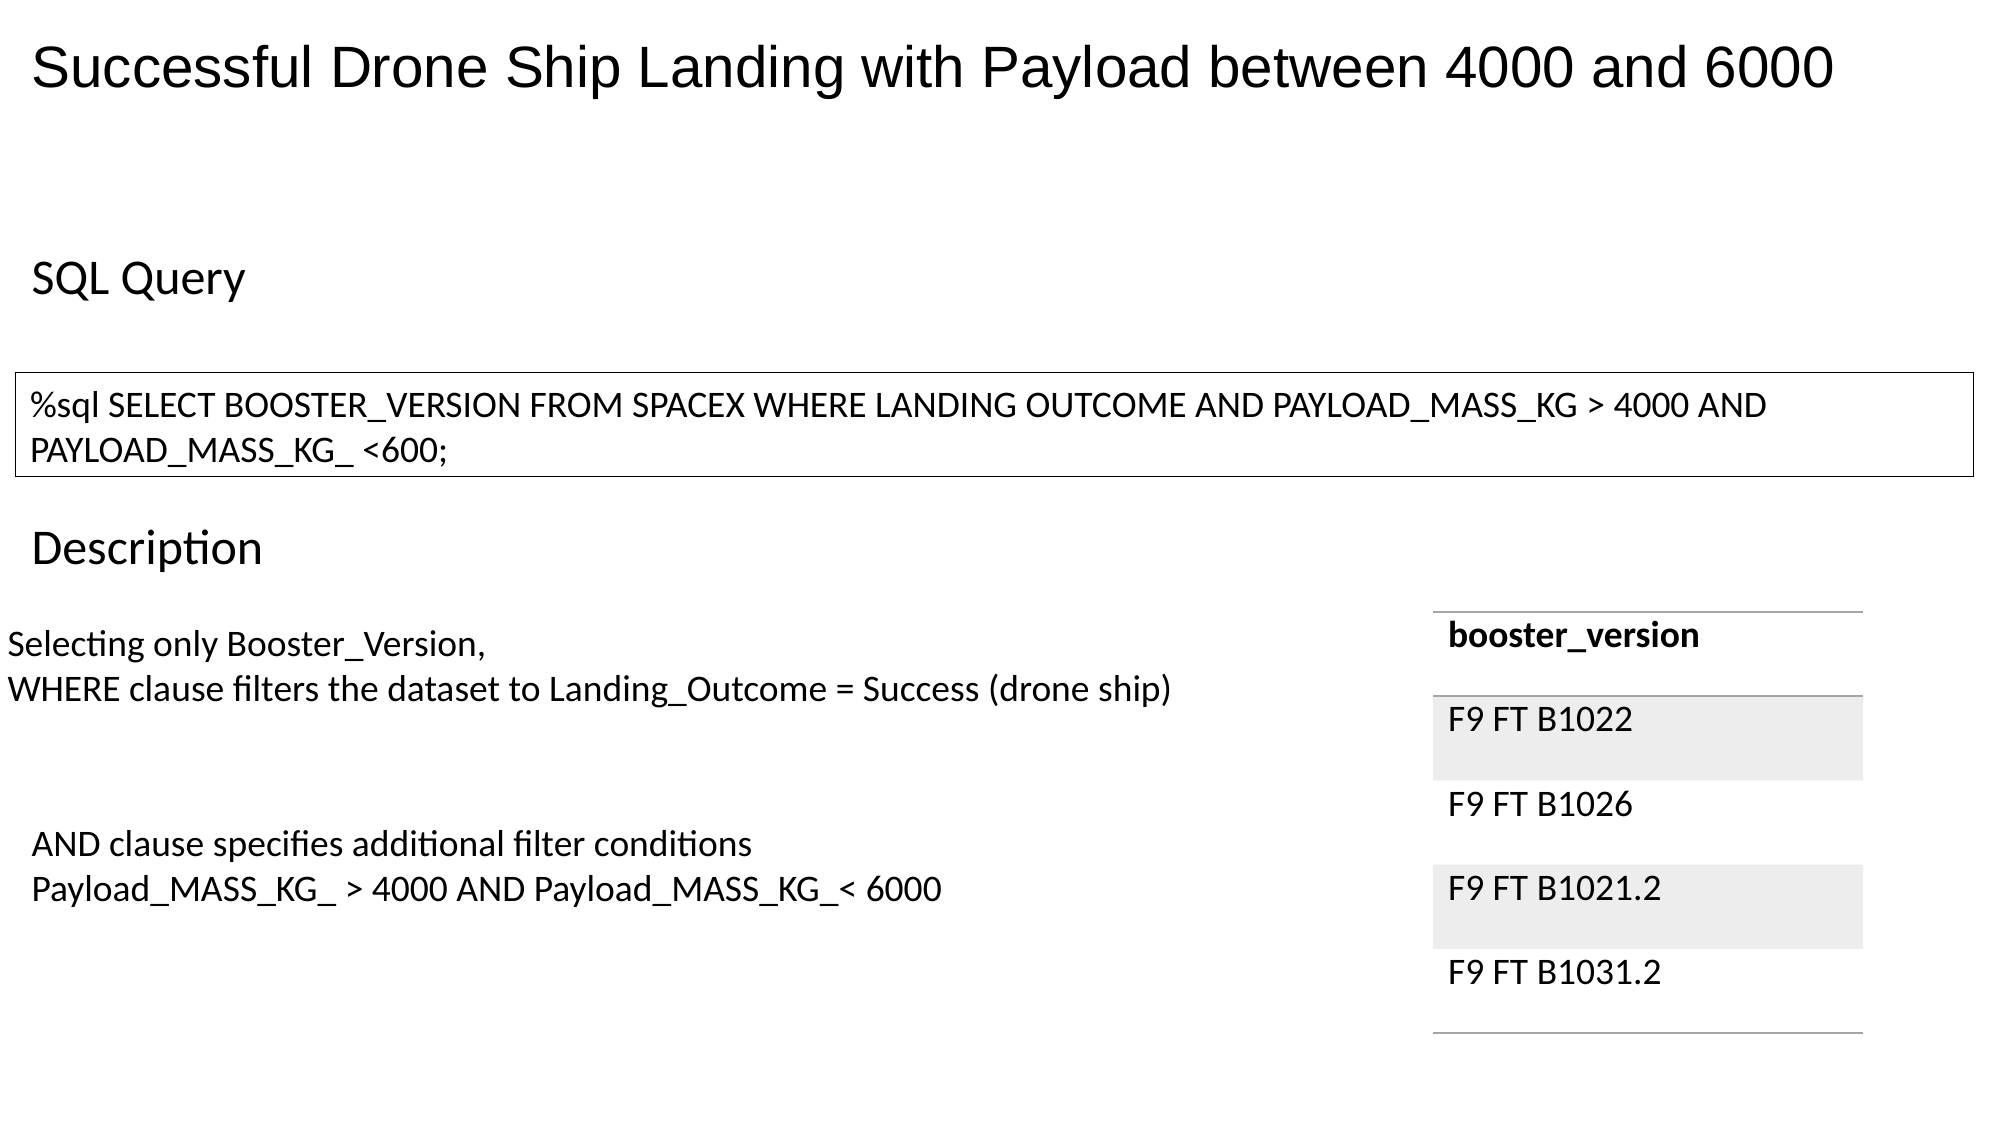

Successful Drone Ship Landing with Payload between 4000 and 6000
SQL Query
%sql SELECT BOOSTER_VERSION FROM SPACEX WHERE LANDING OUTCOME AND PAYLOAD_MASS_KG > 4000 AND PAYLOAD_MASS_KG_ <600;
Description
Selecting only Booster_Version,
WHERE clause filters the dataset to Landing_Outcome = Success (drone ship)
| booster\_version |
| --- |
| F9 FT B1022 |
| F9 FT B1026 |
| F9 FT B1021.2 |
| F9 FT B1031.2 |
AND clause specifies additional filter conditions
Payload_MASS_KG_ > 4000 AND Payload_MASS_KG_< 6000